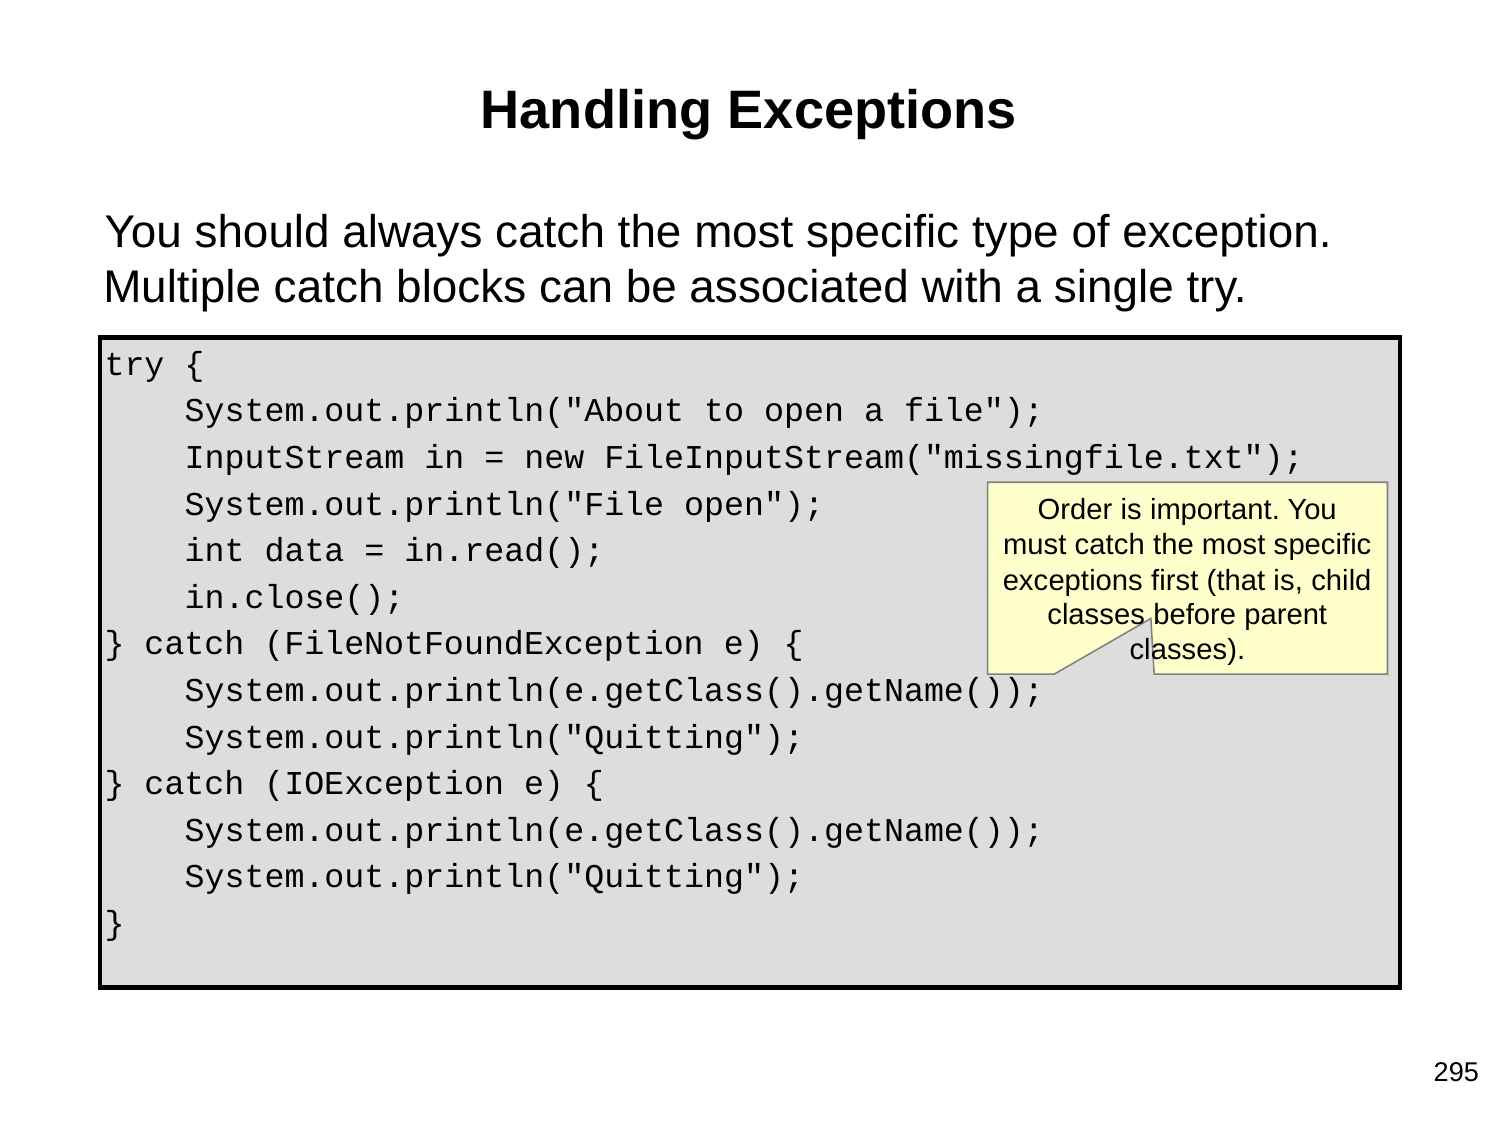

# Handling Exceptions
You should always catch the most specific type of exception. Multiple catch blocks can be associated with a single try.

try {
    System.out.println("About to open a file");
    InputStream in = new FileInputStream("missingfile.txt");
    System.out.println("File open");
    int data = in.read();
    in.close();
} catch (FileNotFoundException e) {
    System.out.println(e.getClass().getName());
    System.out.println("Quitting");
} catch (IOException e) {
    System.out.println(e.getClass().getName());
    System.out.println("Quitting");
}

Order is important. You must catch the most specific exceptions first (that is, child classes before parent classes).
295